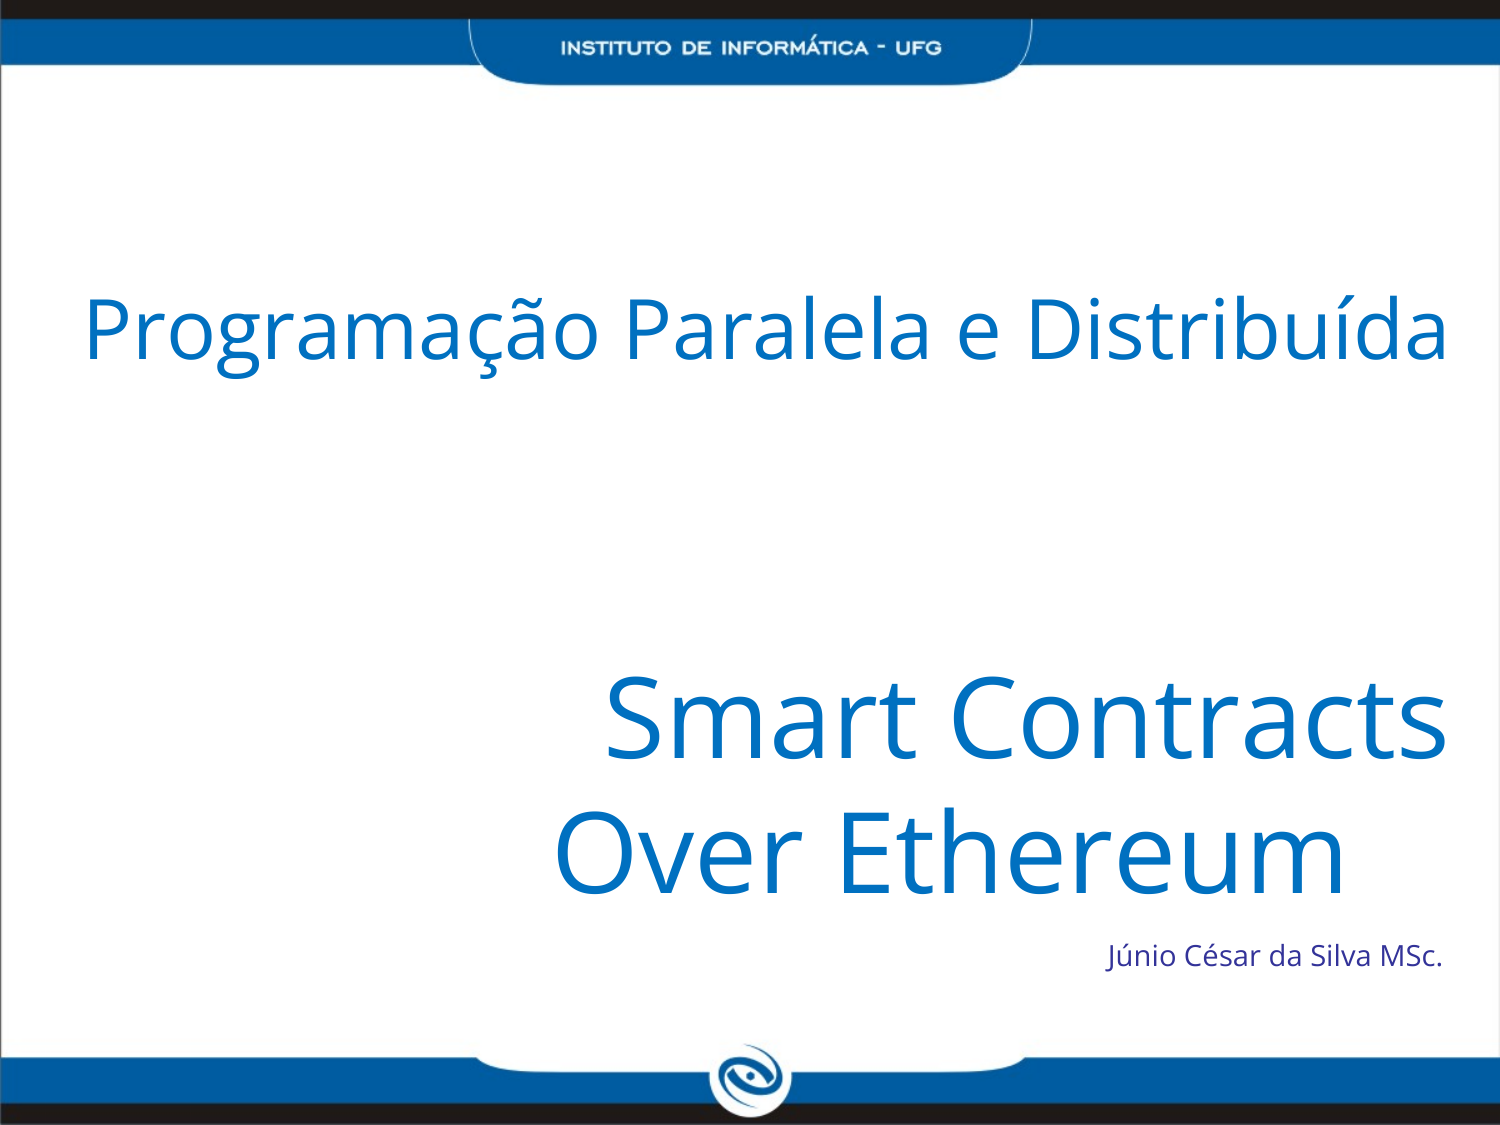

Programação Paralela e Distribuída

Smart Contracts
Over Ethereum
GITE/GO
Júnio César da Silva MSc.